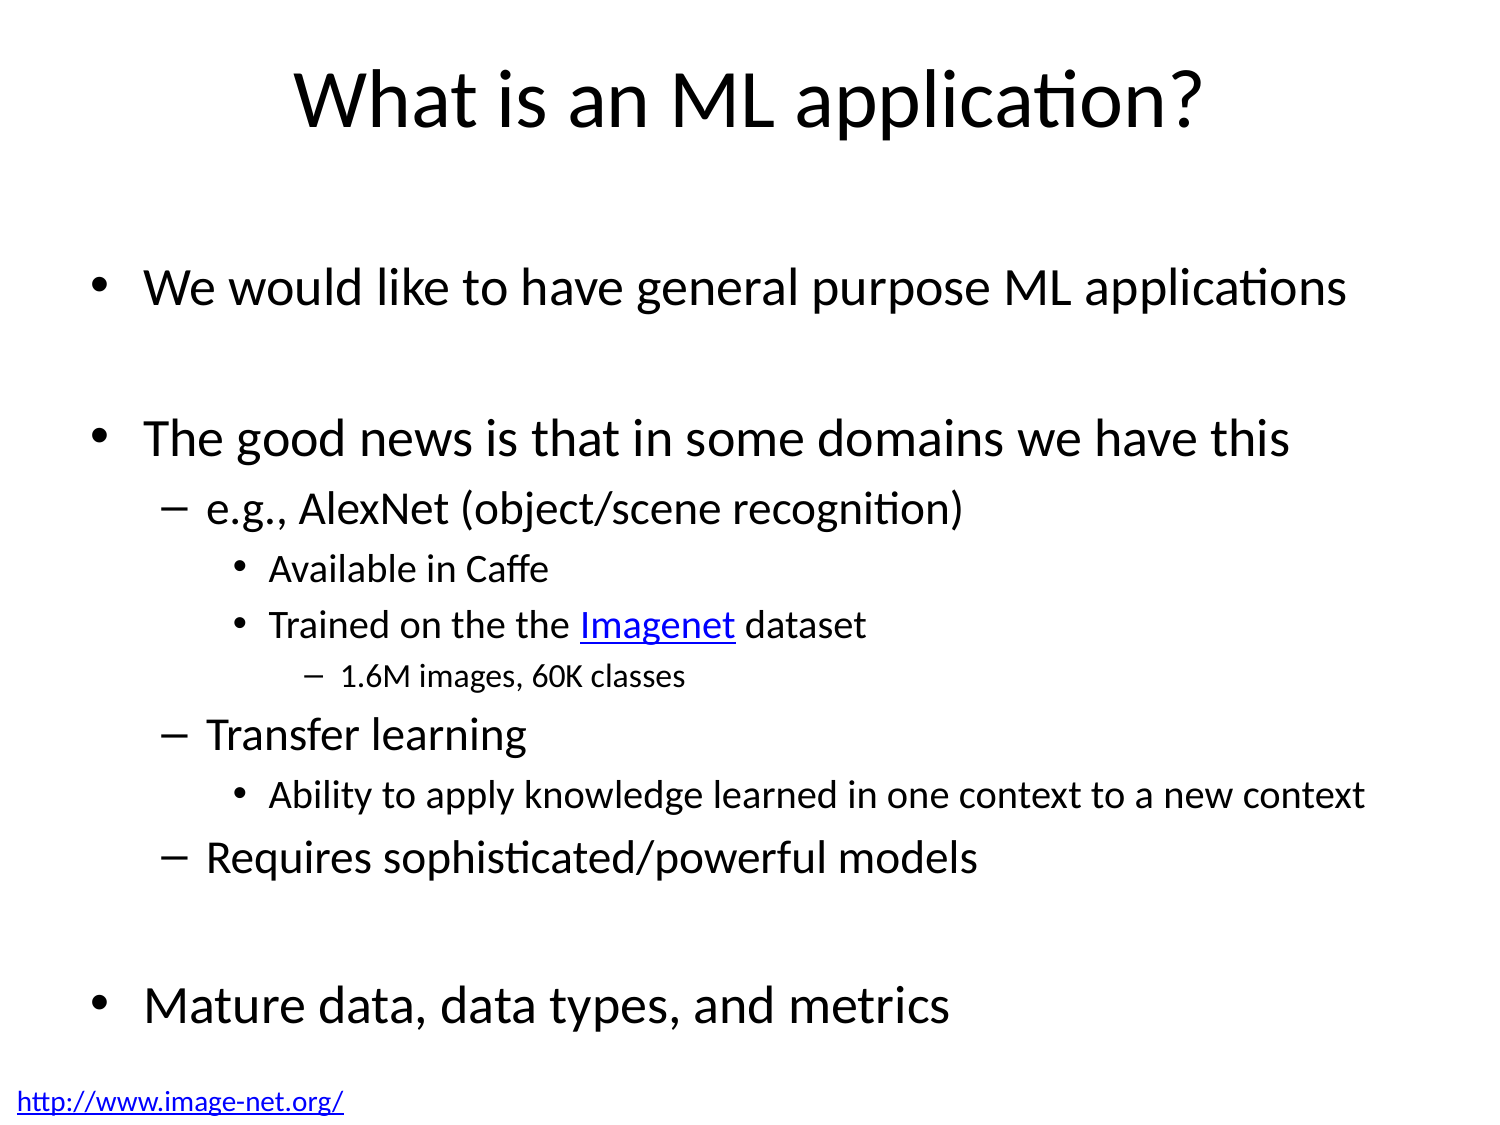

# What is an ML application?
We would like to have general purpose ML applications

The good news is that in some domains we have this
e.g., AlexNet (object/scene recognition)
Available in Caffe
Trained on the the Imagenet dataset
1.6M images, 60K classes
Transfer learning
Ability to apply knowledge learned in one context to a new context
Requires sophisticated/powerful models

Mature data, data types, and metrics

http://www.image-net.org/